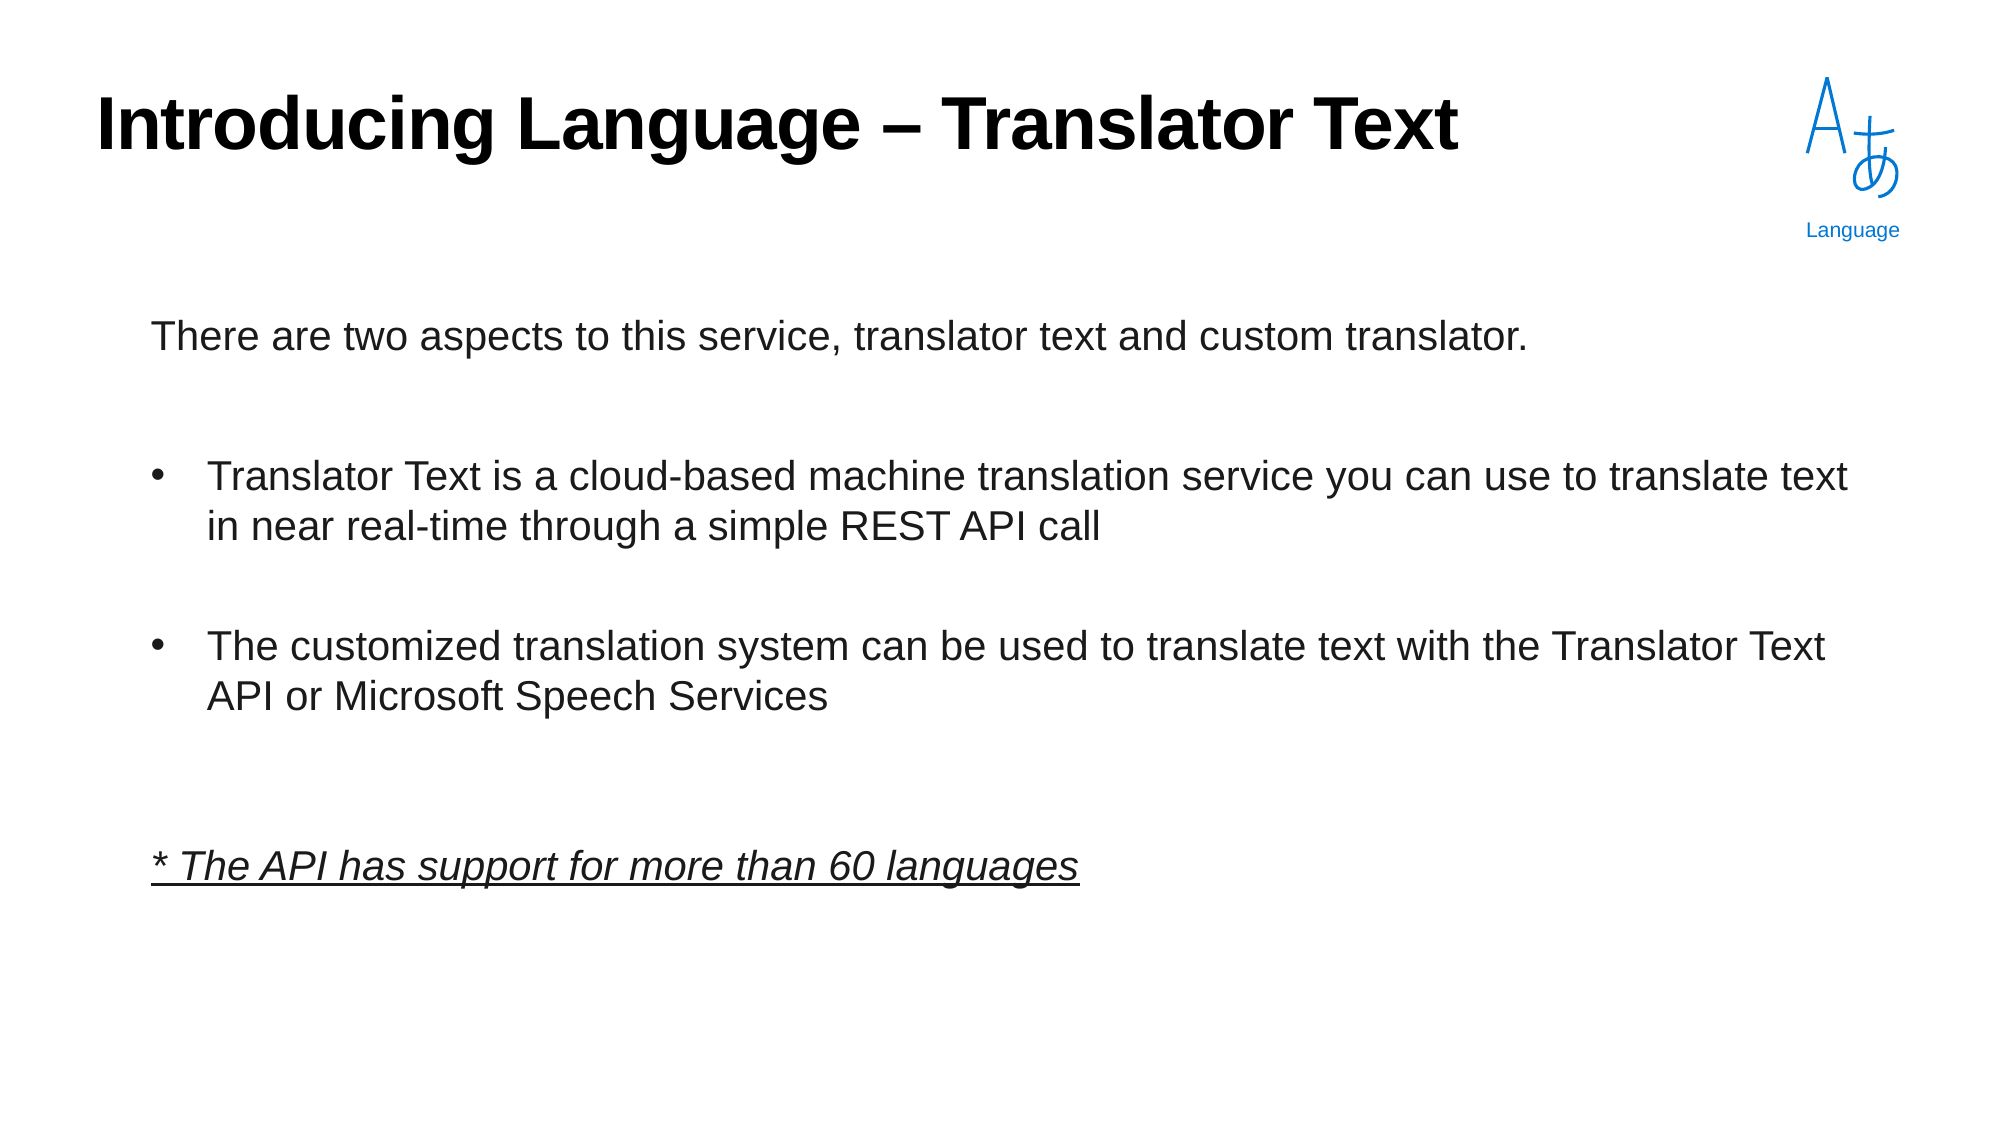

Language
# Introducing Language – Translator Text
There are two aspects to this service, translator text and custom translator.
Translator Text is a cloud-based machine translation service you can use to translate text in near real-time through a simple REST API call

The customized translation system can be used to translate text with the Translator Text API or Microsoft Speech Services

* The API has support for more than 60 languages